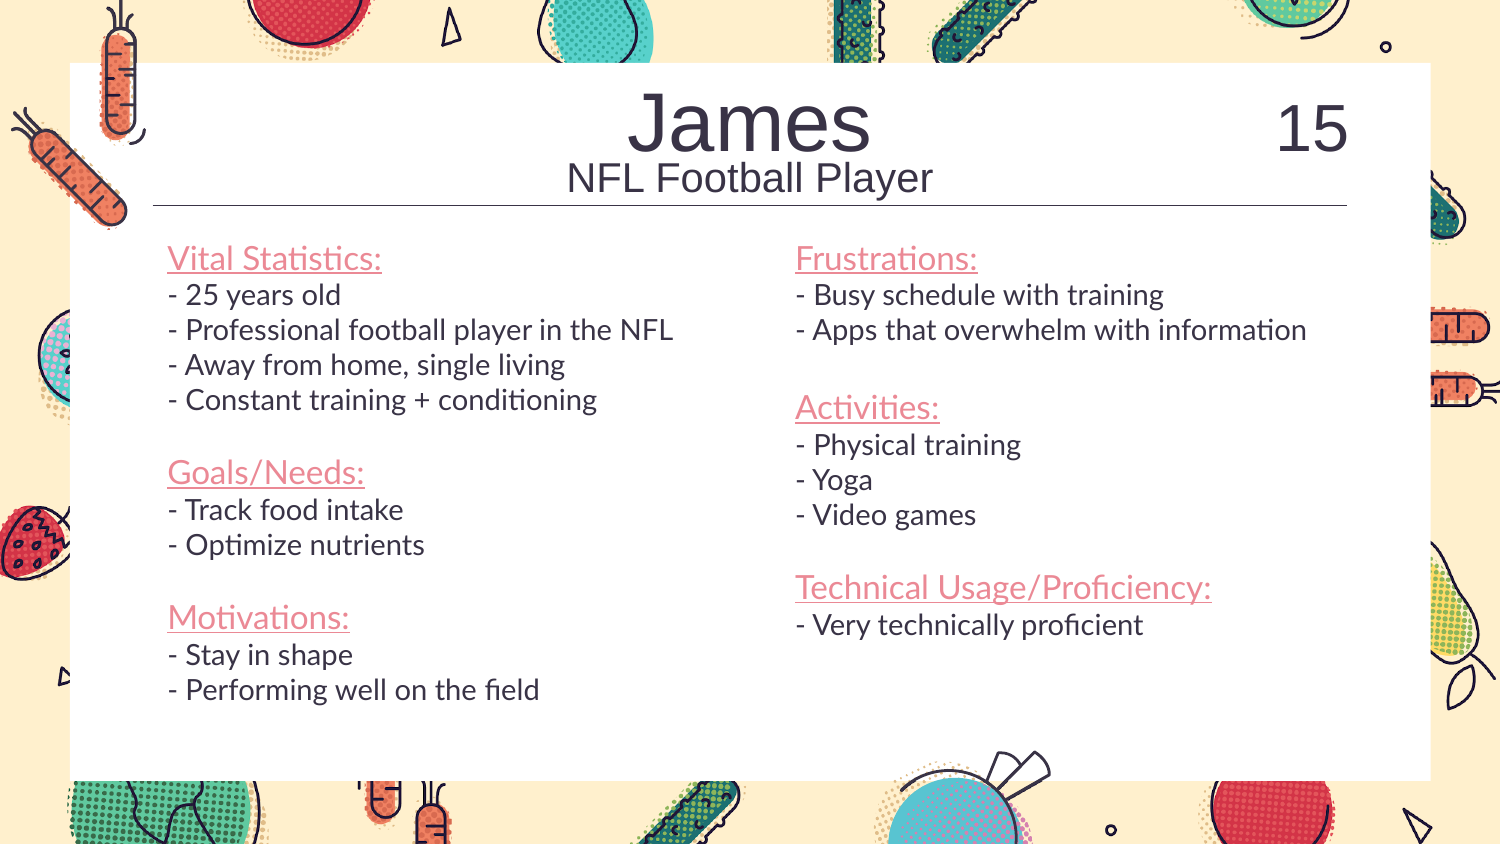

# James
15
NFL Football Player
Vital Statistics:
- 25 years old
- Professional football player in the NFL
- Away from home, single living
- Constant training + conditioning

Goals/Needs:
- Track food intake
- Optimize nutrients

Motivations:
- Stay in shape
- Performing well on the field
Frustrations:
- Busy schedule with training
- Apps that overwhelm with information

Activities:
- Physical training
- Yoga
- Video games

Technical Usage/Proficiency:
- Very technically proficient